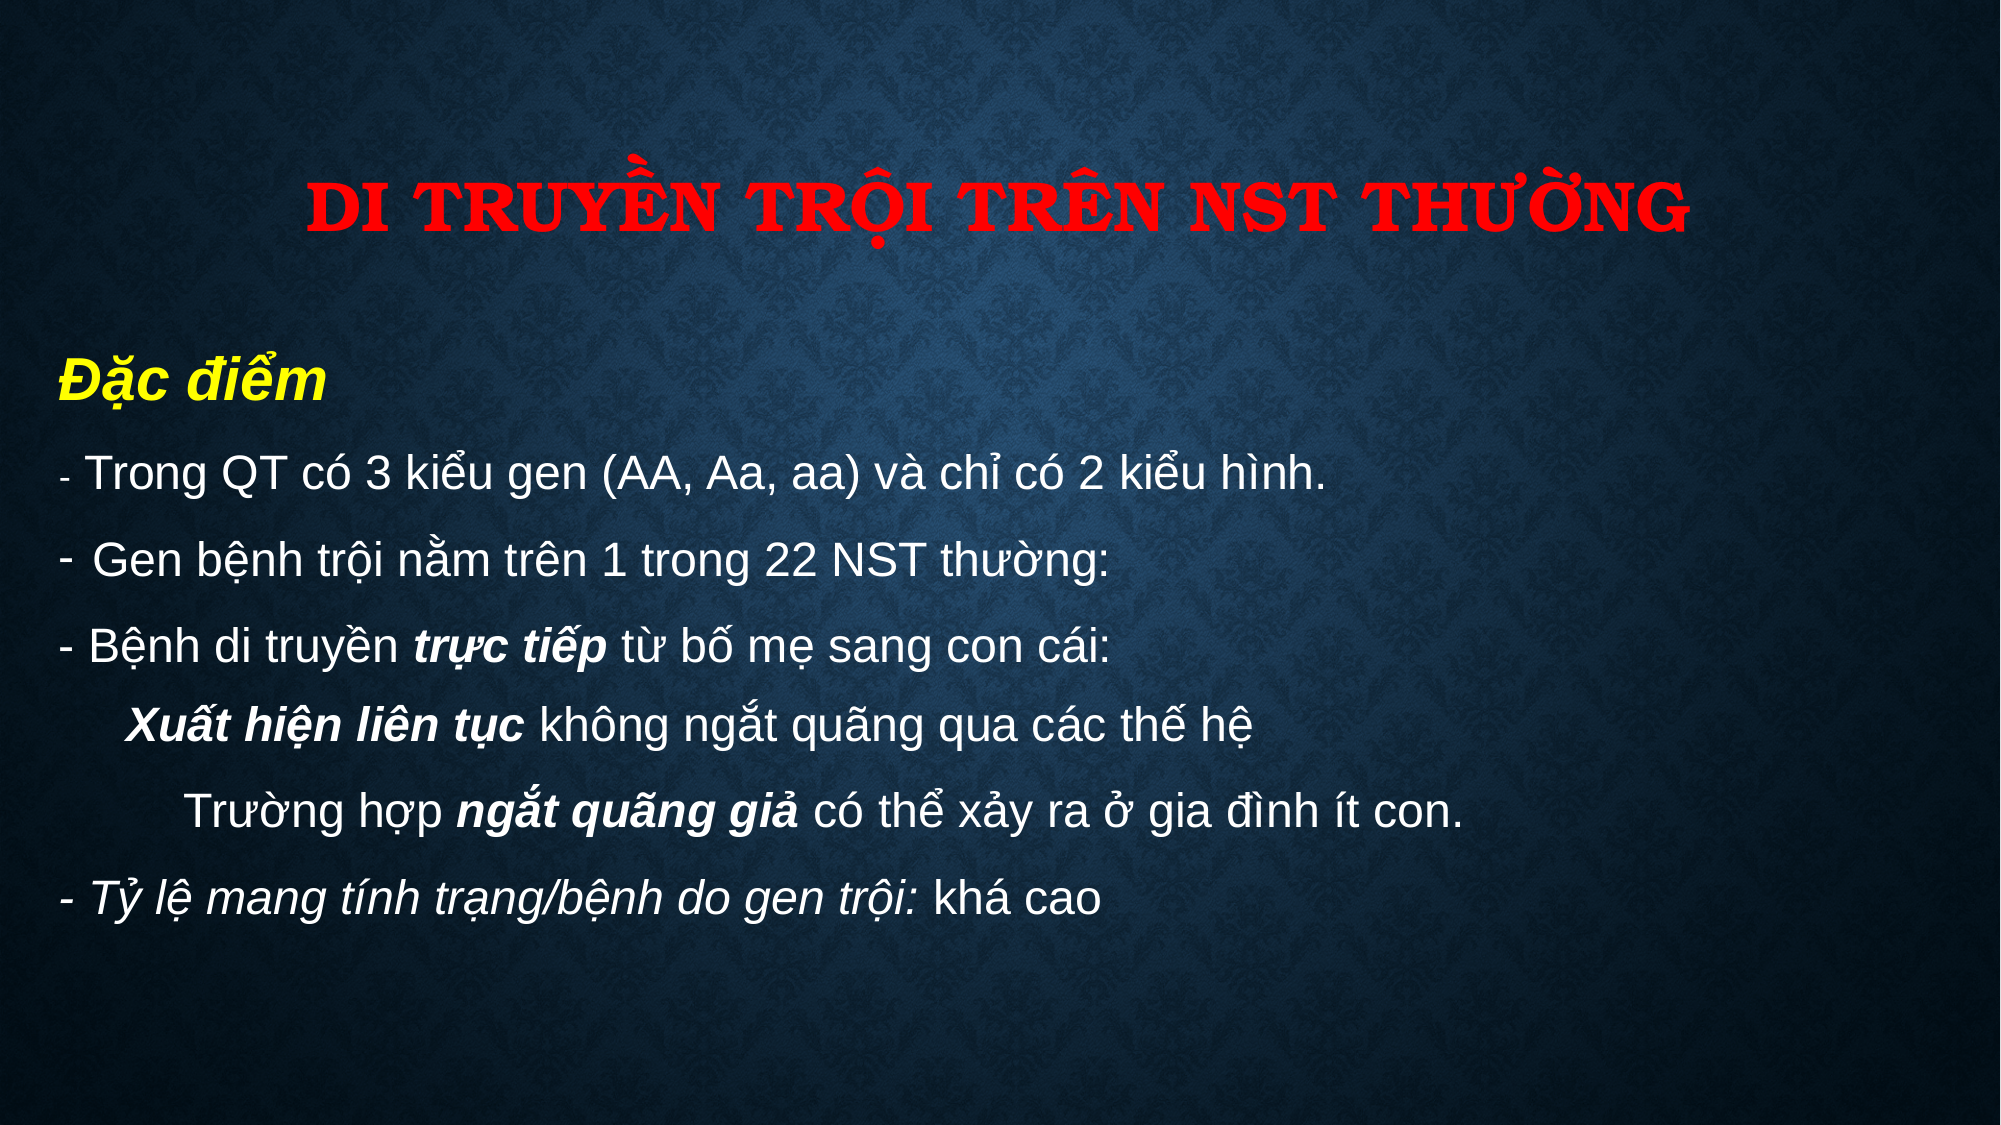

# Di truyền trội trên NST thường
Đặc điểm
- Trong QT có 3 kiểu gen (AA, Aa, aa) và chỉ có 2 kiểu hình.
Gen bệnh trội nằm trên 1 trong 22 NST thường:
- Bệnh di truyền trực tiếp từ bố mẹ sang con cái:
	Xuất hiện liên tục không ngắt quãng qua các thế hệ
	Trường hợp ngắt quãng giả có thể xảy ra ở gia đình ít con.
- Tỷ lệ mang tính trạng/bệnh do gen trội: khá cao